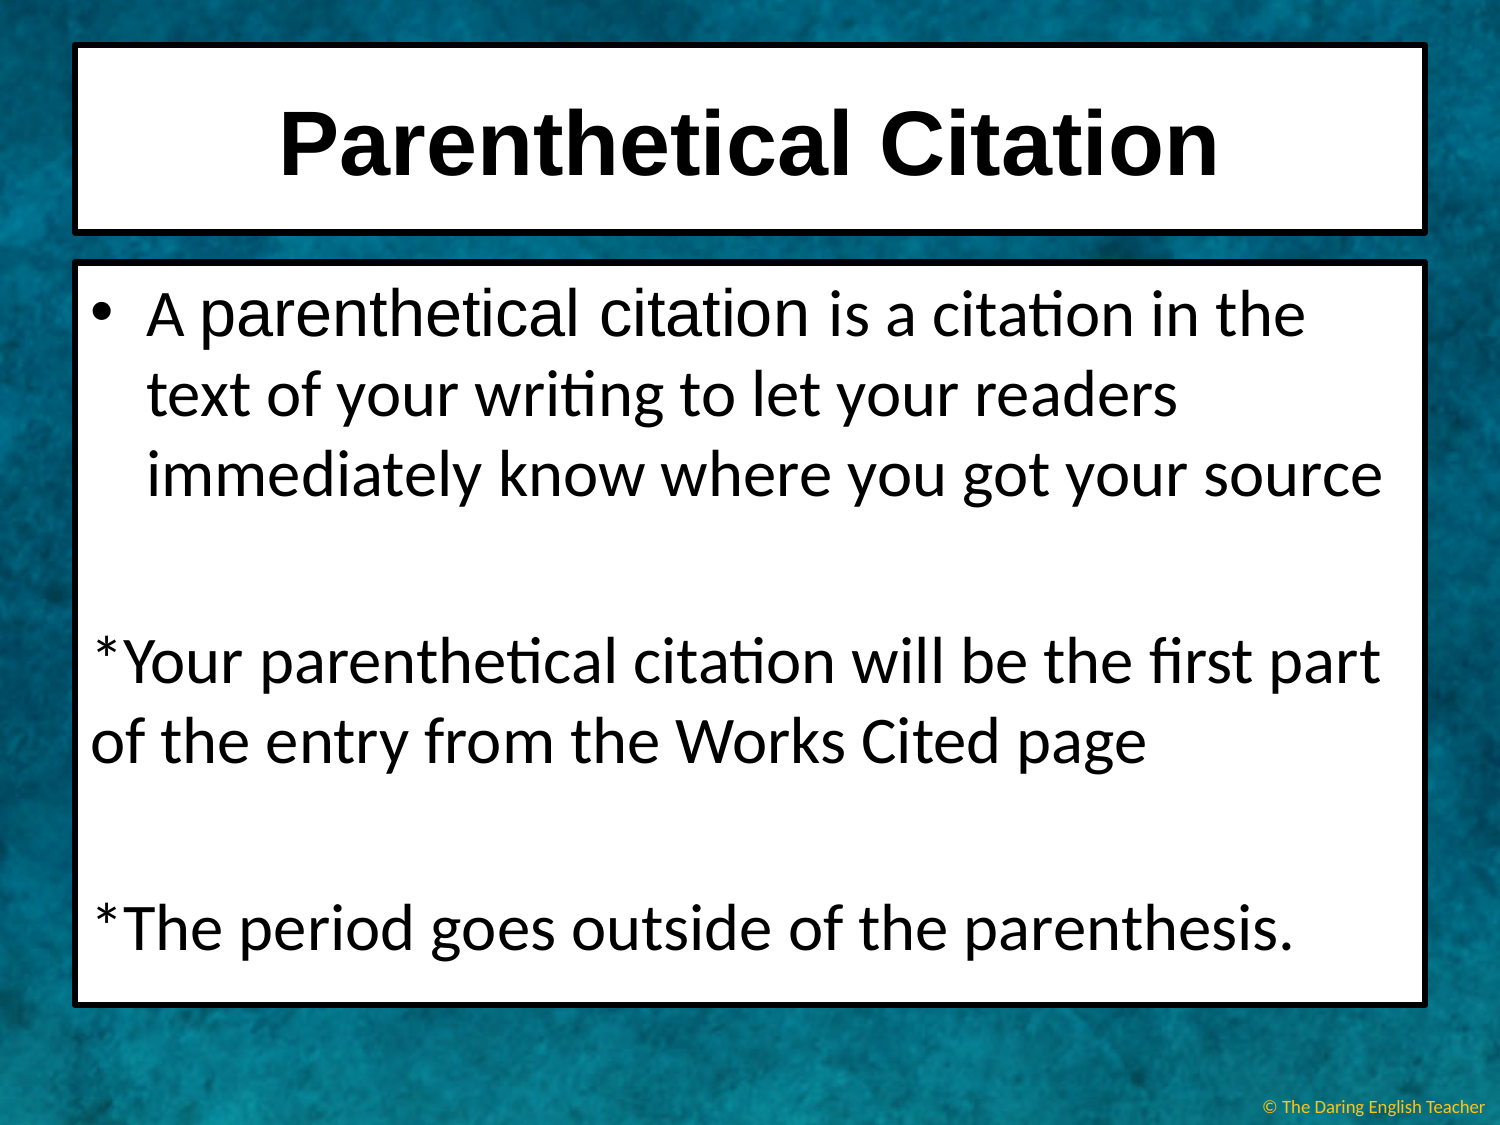

# Parenthetical Citation
A parenthetical citation is a citation in the text of your writing to let your readers immediately know where you got your source

*Your parenthetical citation will be the first part of the entry from the Works Cited page

*The period goes outside of the parenthesis.